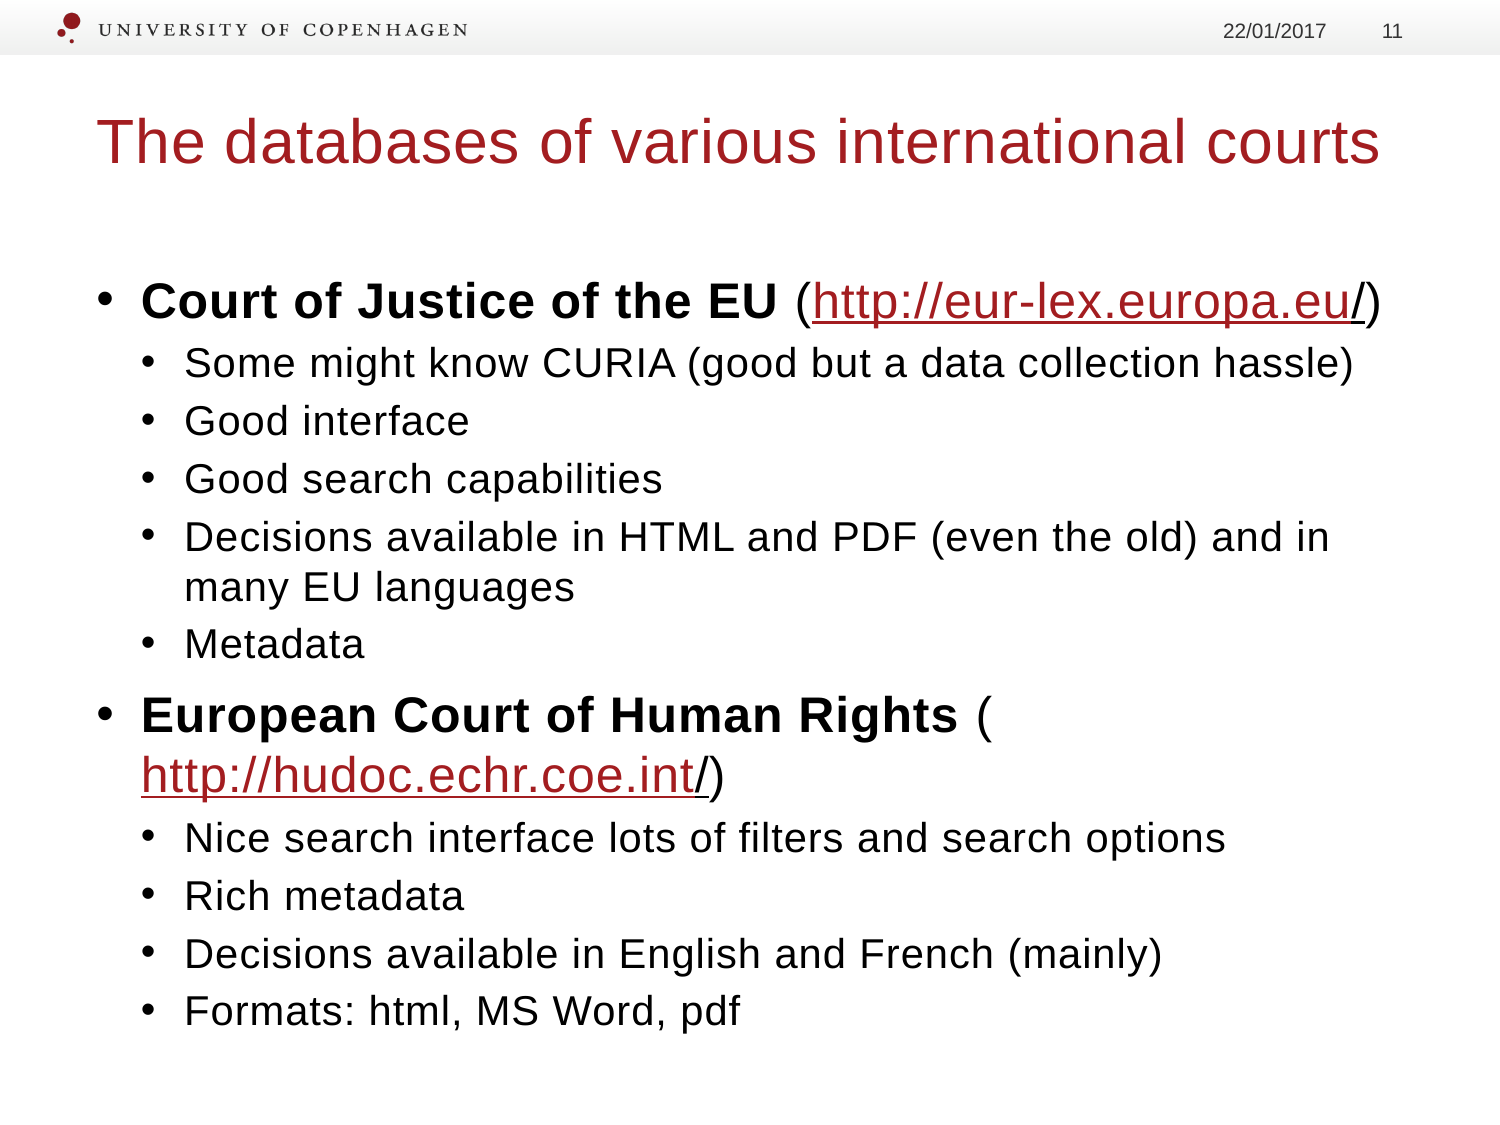

22/01/2017
11
# The databases of various international courts
Court of Justice of the EU (http://eur-lex.europa.eu/)
Some might know CURIA (good but a data collection hassle)
Good interface
Good search capabilities
Decisions available in HTML and PDF (even the old) and in many EU languages
Metadata
European Court of Human Rights (http://hudoc.echr.coe.int/)
Nice search interface lots of filters and search options
Rich metadata
Decisions available in English and French (mainly)
Formats: html, MS Word, pdf